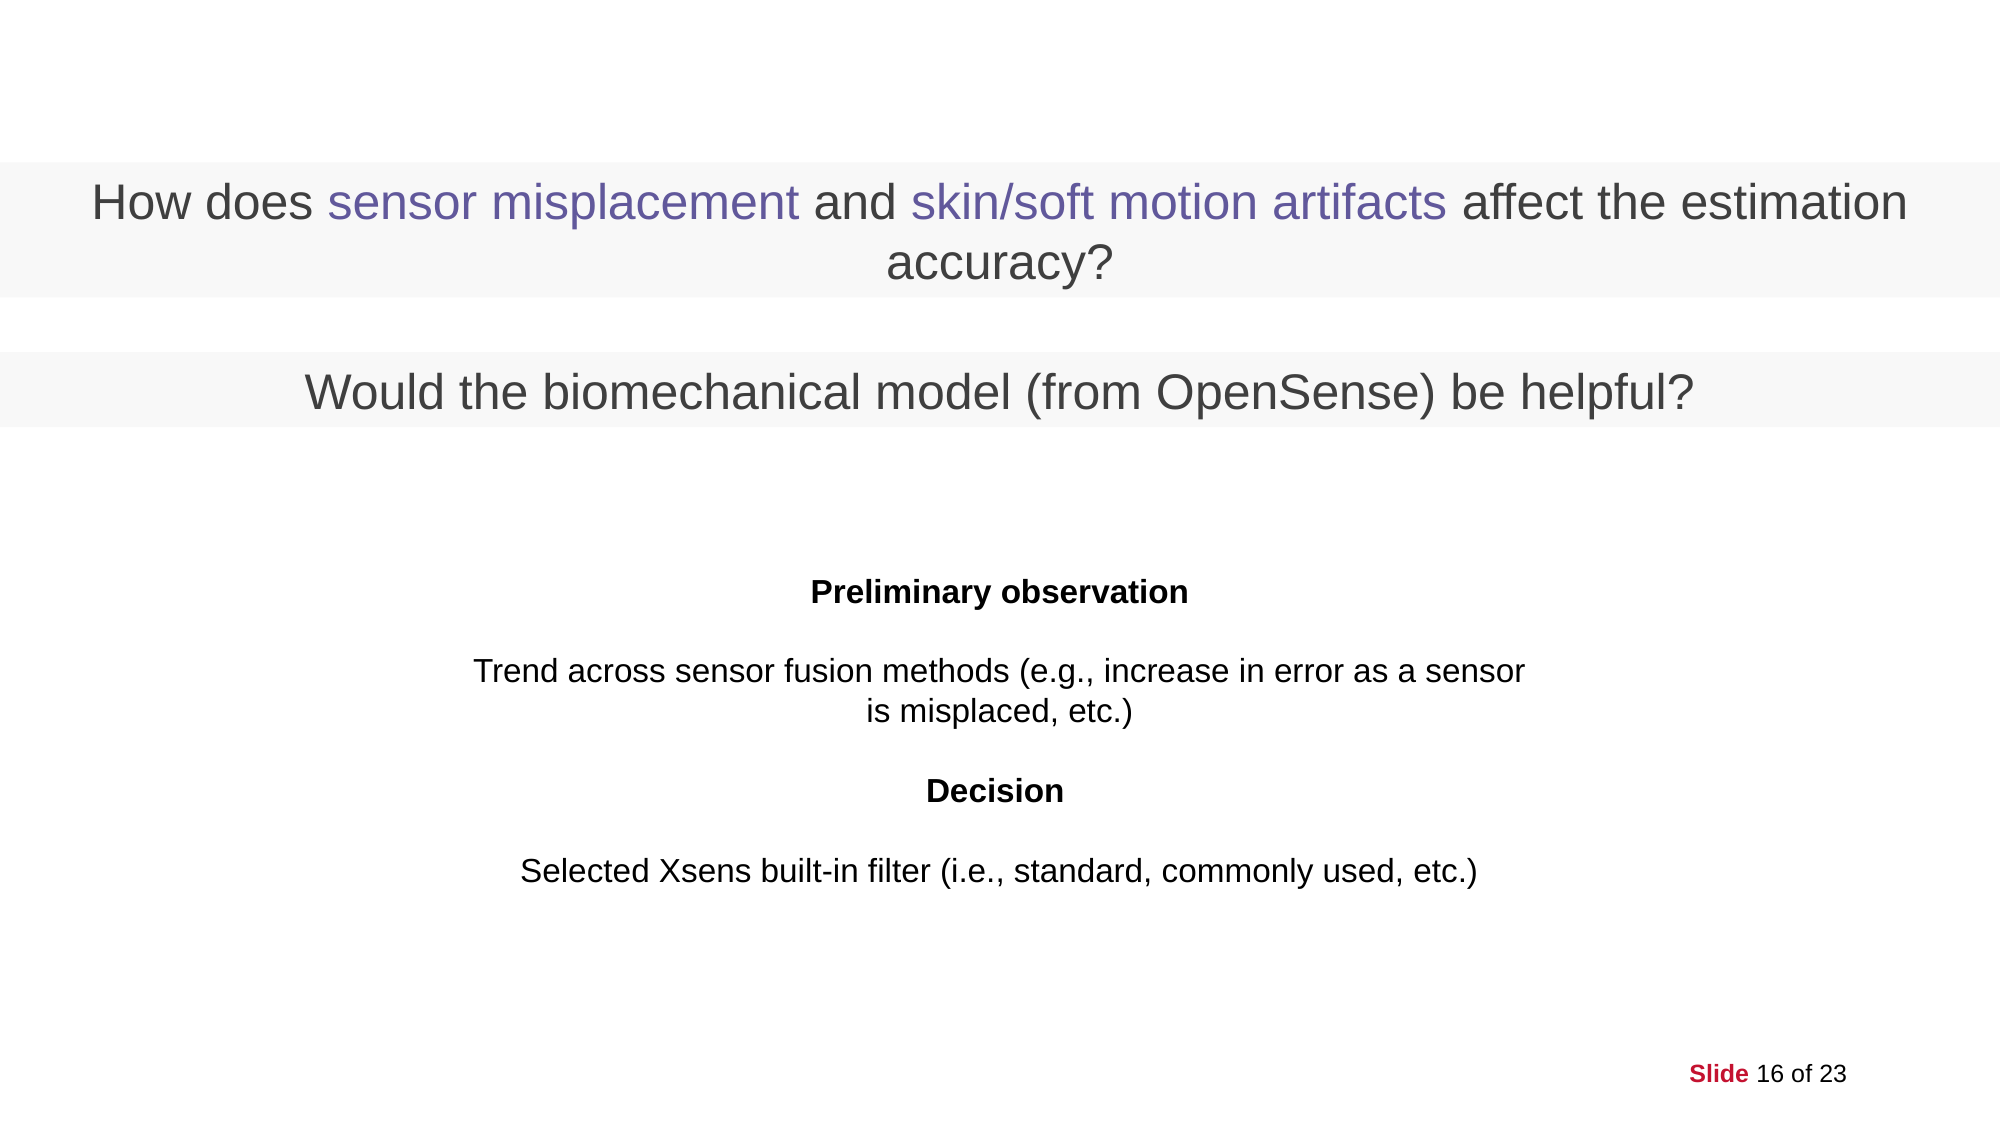

How does sensor misplacement and skin/soft motion artifacts affect the estimation accuracy?
Would the biomechanical model (from OpenSense) be helpful?
Preliminary observation

Trend across sensor fusion methods (e.g., increase in error as a sensor is misplaced, etc.)

Decision

Selected Xsens built-in filter (i.e., standard, commonly used, etc.)
Slide 16 of 23